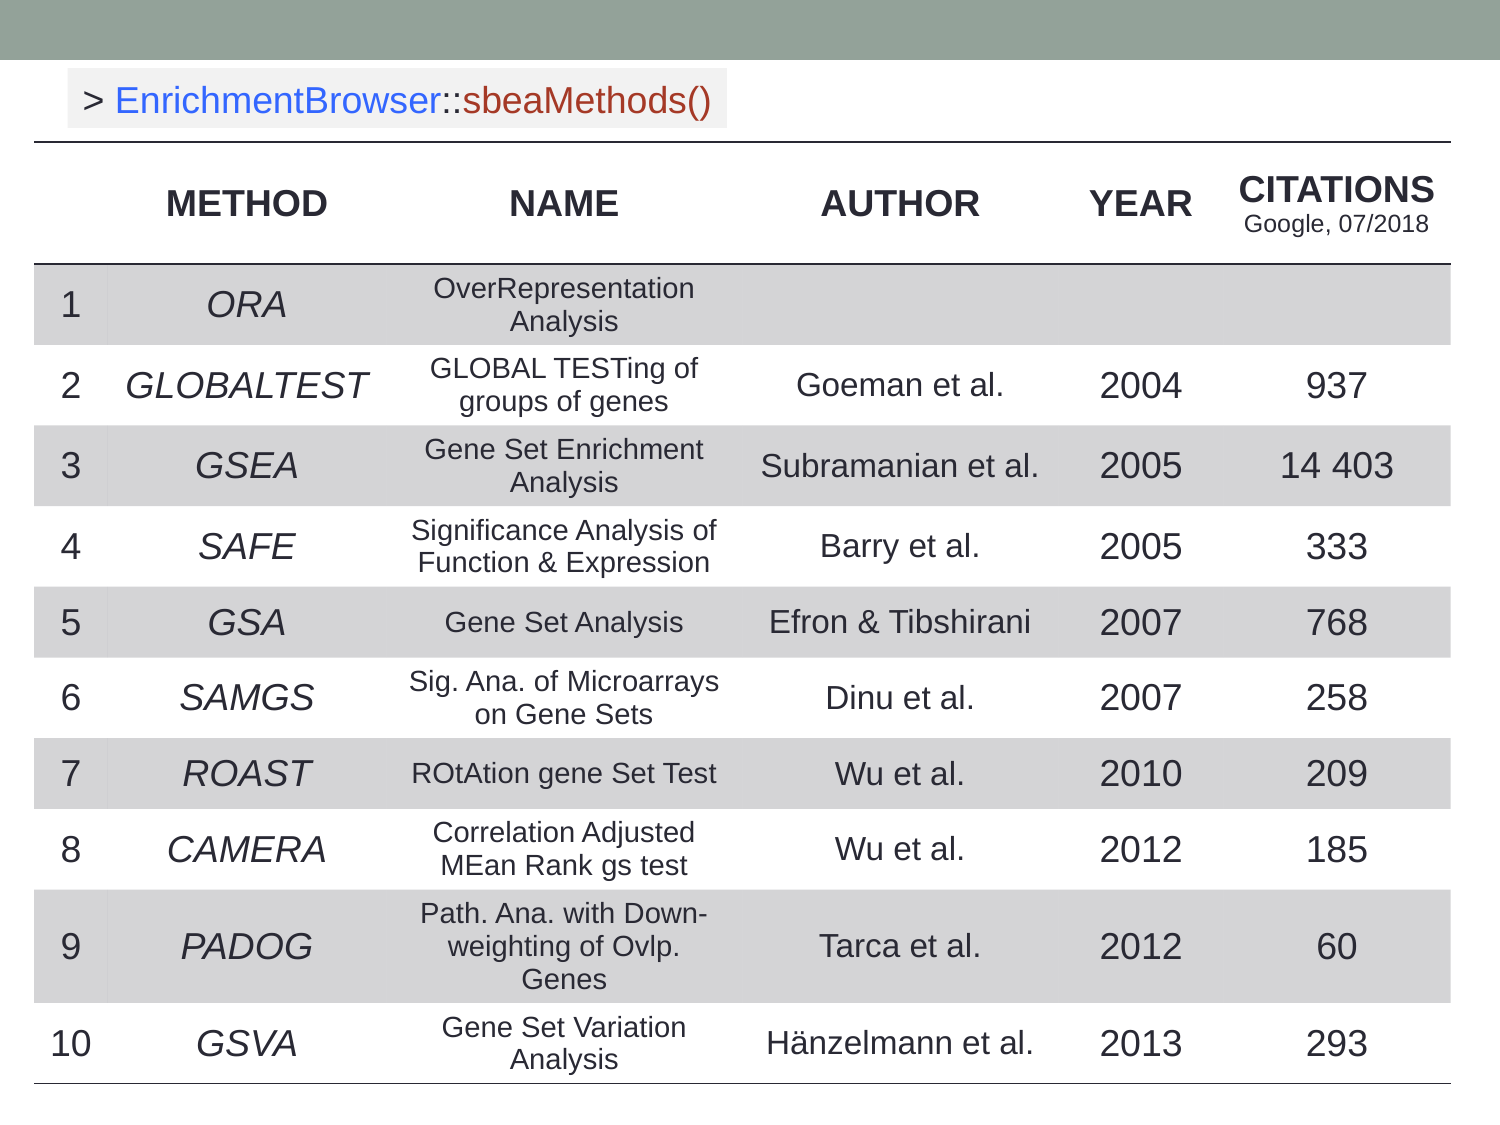

> EnrichmentBrowser::sbeaMethods()
|  | METHOD | NAME | AUTHOR | YEAR | CITATIONS Google, 07/2018 |
| --- | --- | --- | --- | --- | --- |
| 1 | ORA | OverRepresentation Analysis |  |  |  |
| 2 | GLOBALTEST | GLOBAL TESTing of groups of genes | Goeman et al. | 2004 | 937 |
| 3 | GSEA | Gene Set Enrichment Analysis | Subramanian et al. | 2005 | 14 403 |
| 4 | SAFE | Significance Analysis of Function & Expression | Barry et al. | 2005 | 333 |
| 5 | GSA | Gene Set Analysis | Efron & Tibshirani | 2007 | 768 |
| 6 | SAMGS | Sig. Ana. of Microarrays on Gene Sets | Dinu et al. | 2007 | 258 |
| 7 | ROAST | ROtAtion gene Set Test | Wu et al. | 2010 | 209 |
| 8 | CAMERA | Correlation Adjusted MEan Rank gs test | Wu et al. | 2012 | 185 |
| 9 | PADOG | Path. Ana. with Down-weighting of Ovlp. Genes | Tarca et al. | 2012 | 60 |
| 10 | GSVA | Gene Set Variation Analysis | Hänzelmann et al. | 2013 | 293 |